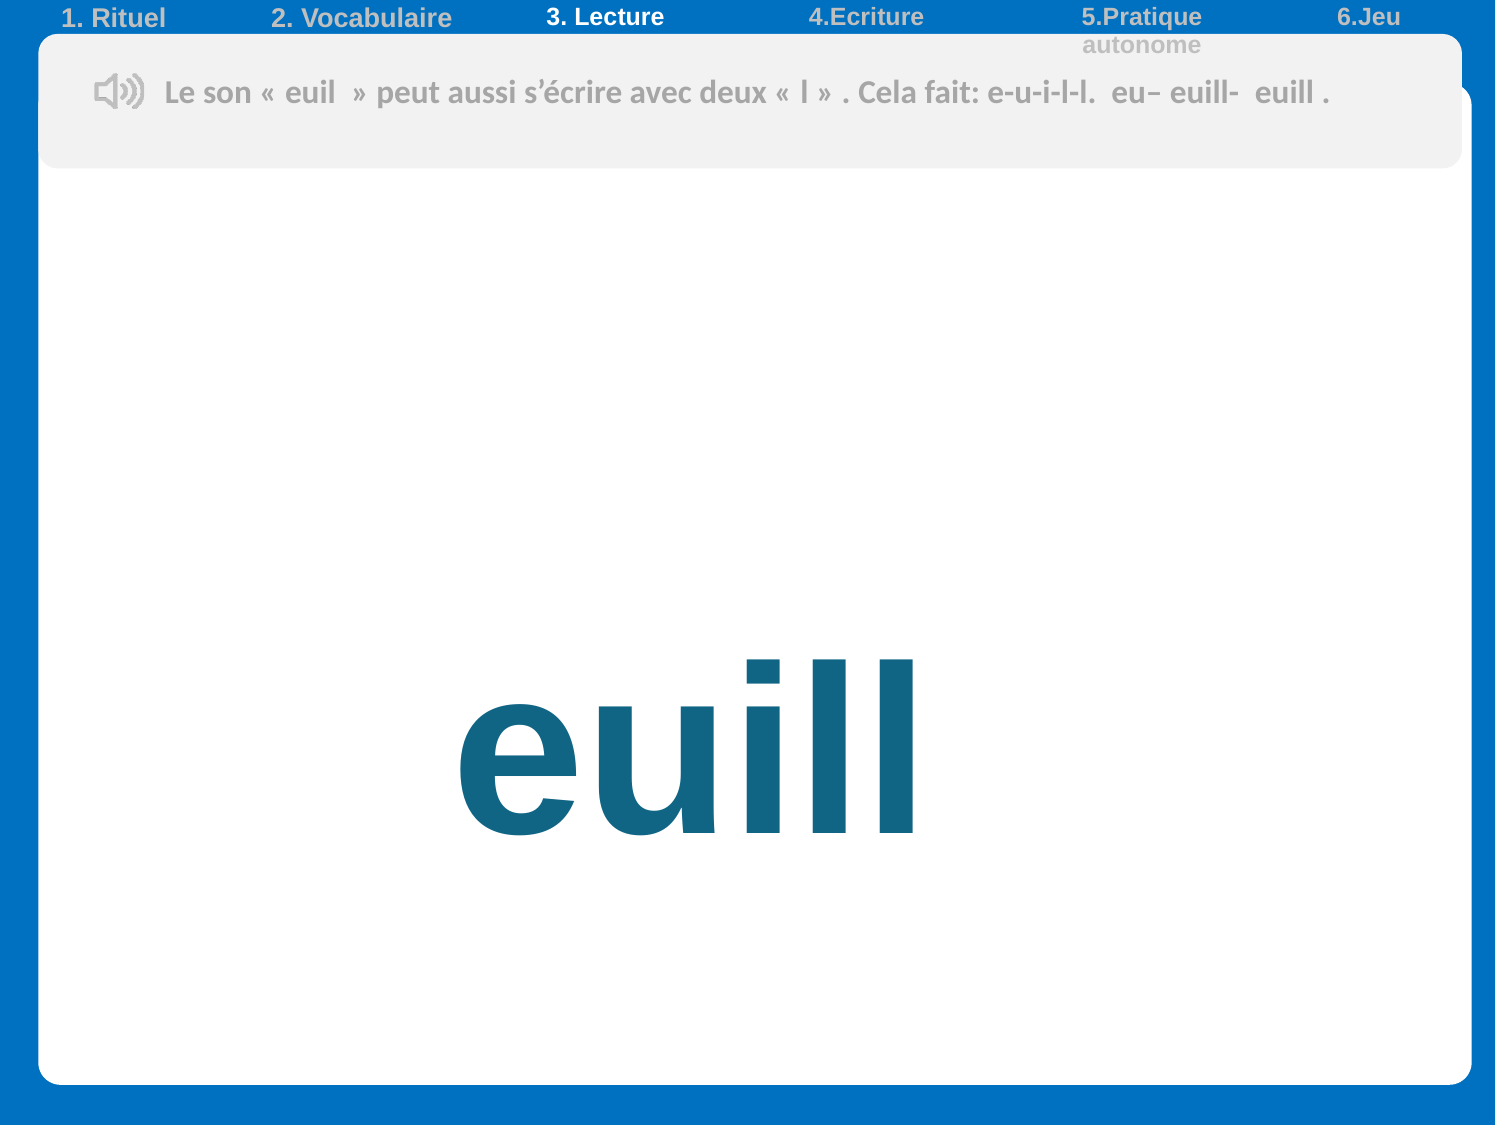

| 1. Rituel | 2. Vocabulaire | 3. Lecture | 4.Ecriture | 5.Pratique autonome | 6.Jeu |
| --- | --- | --- | --- | --- | --- |

Le son « euil  » peut aussi s’écrire avec deux « l » . Cela fait: e-u-i-l-l.  eu– euill-  euill .

  euill